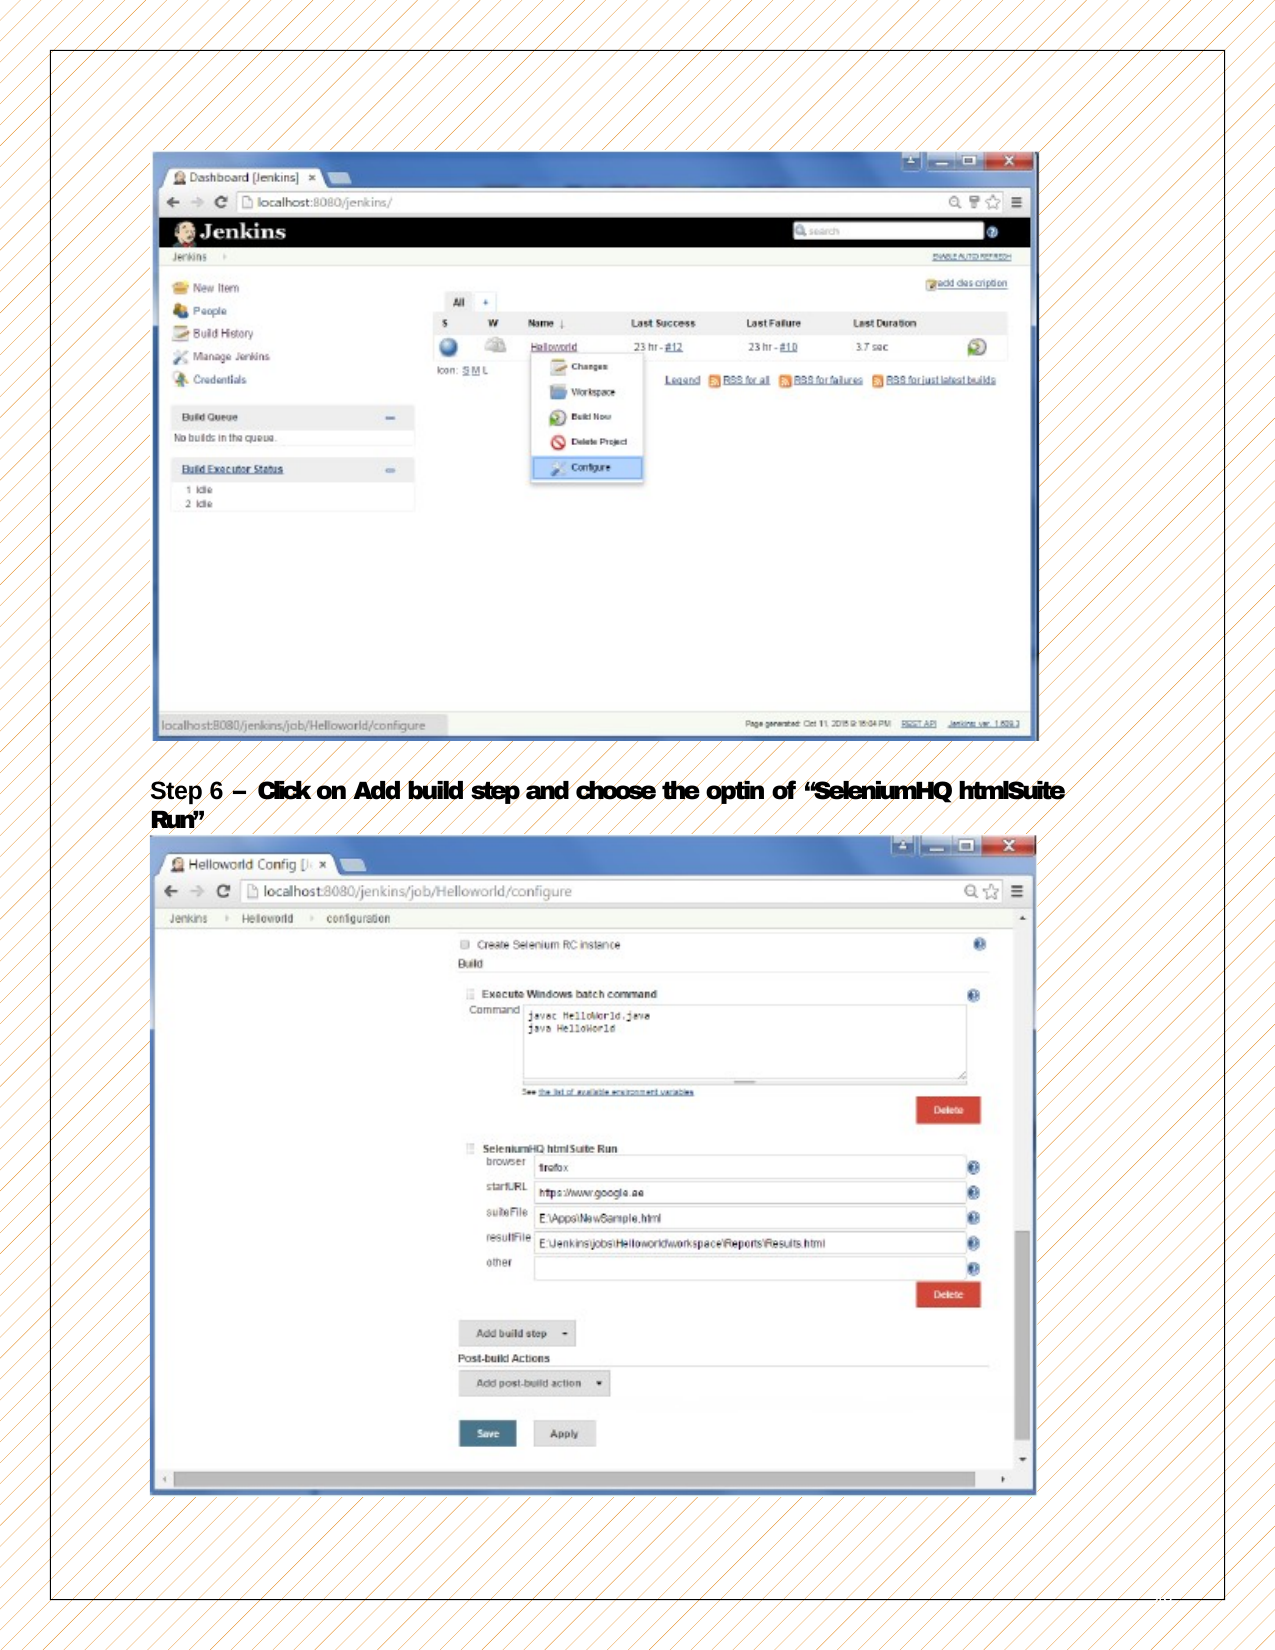

Step 6 − Click on Add build step and choose the optin of “SeleniumHQ htmlSuite Run”
49